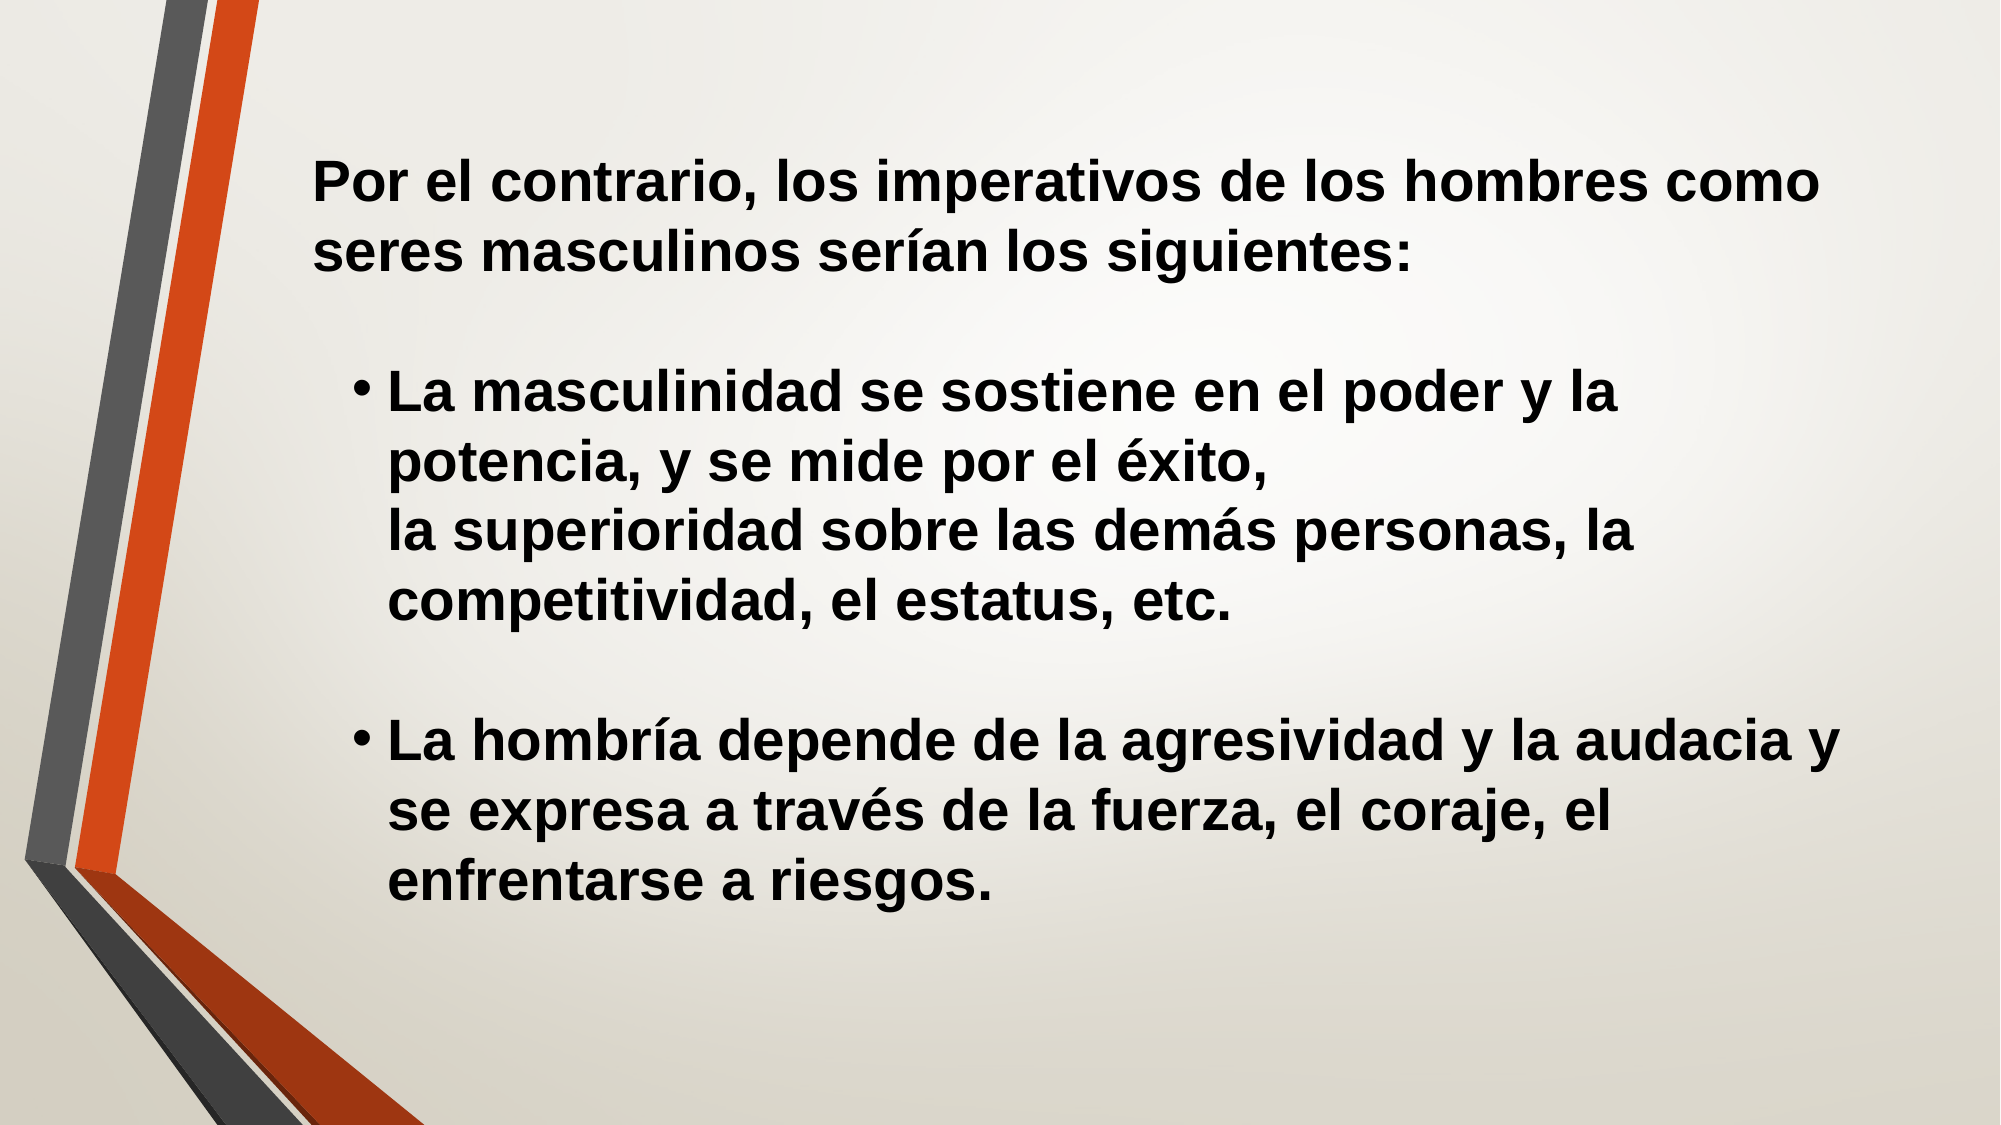

Por el contrario, los imperativos de los hombres como seres masculinos serían los siguientes:

La masculinidad se sostiene en el poder y la potencia, y se mide por el éxito, la superioridad sobre las demás personas, la competitividad, el estatus, etc.

La hombría depende de la agresividad y la audacia y se expresa a través de la fuerza, el coraje, el enfrentarse a riesgos.